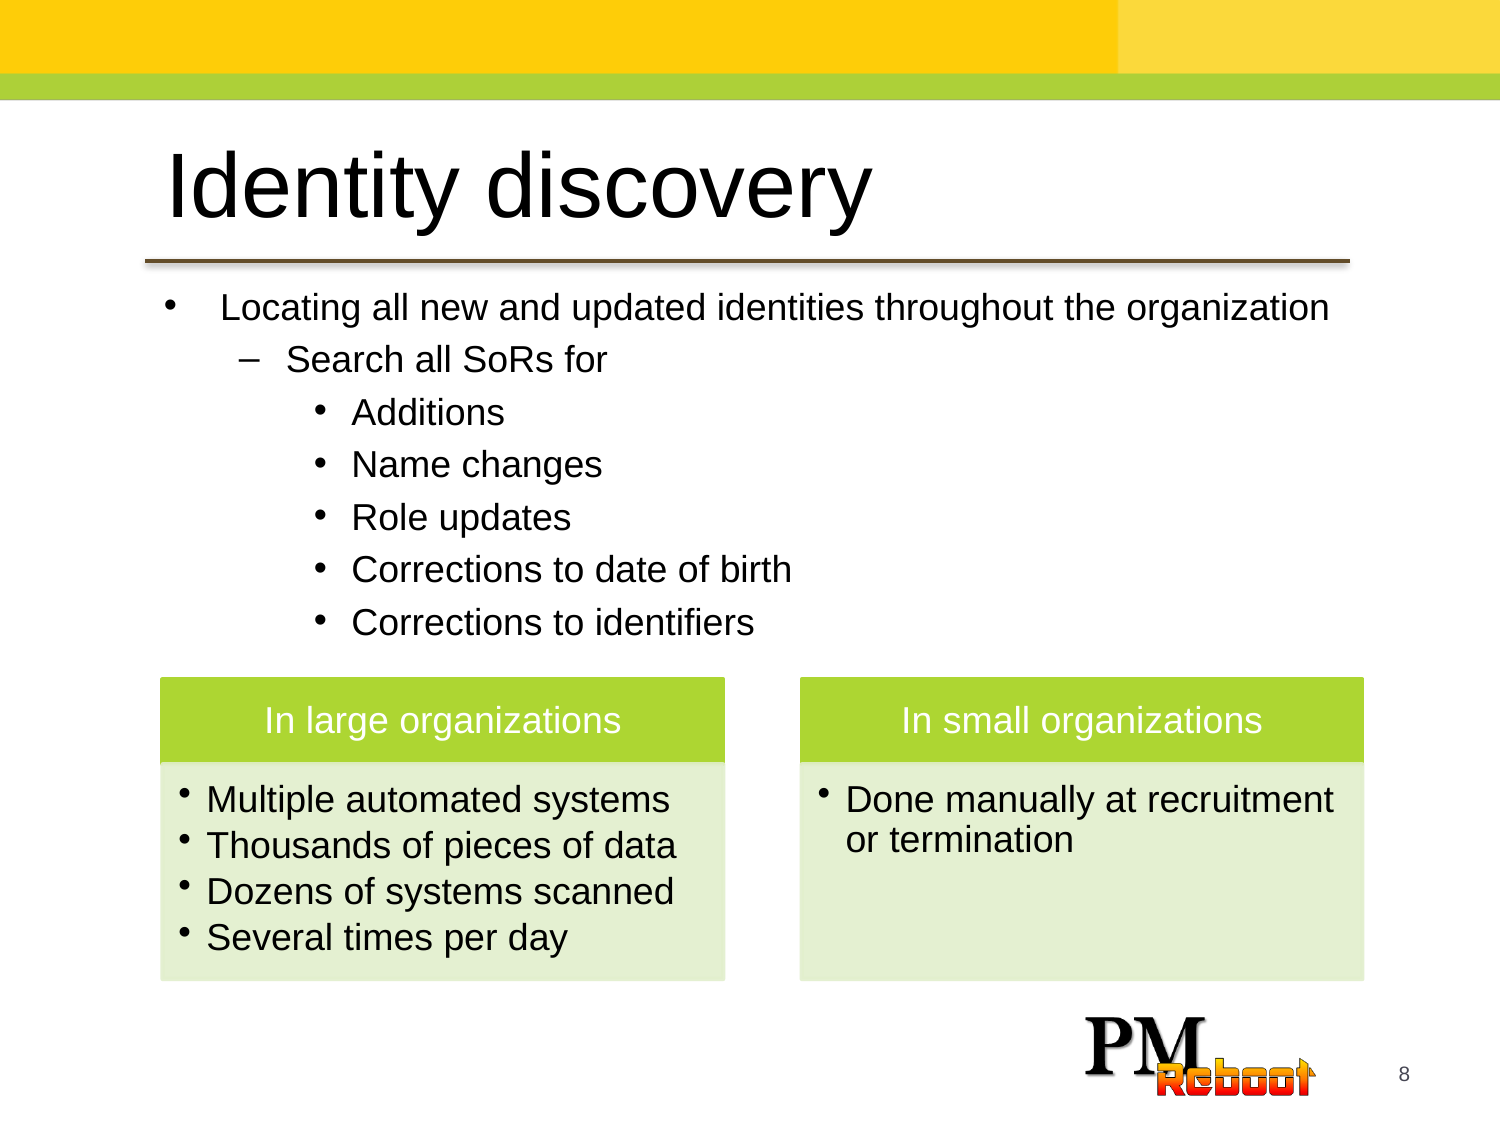

Identity discovery
Locating all new and updated identities throughout the organization
Search all SoRs for
Additions
Name changes
Role updates
Corrections to date of birth
Corrections to identifiers
In large organizations
Multiple automated systems
Thousands of pieces of data
Dozens of systems scanned
Several times per day
In small organizations
Done manually at recruitment or termination
8